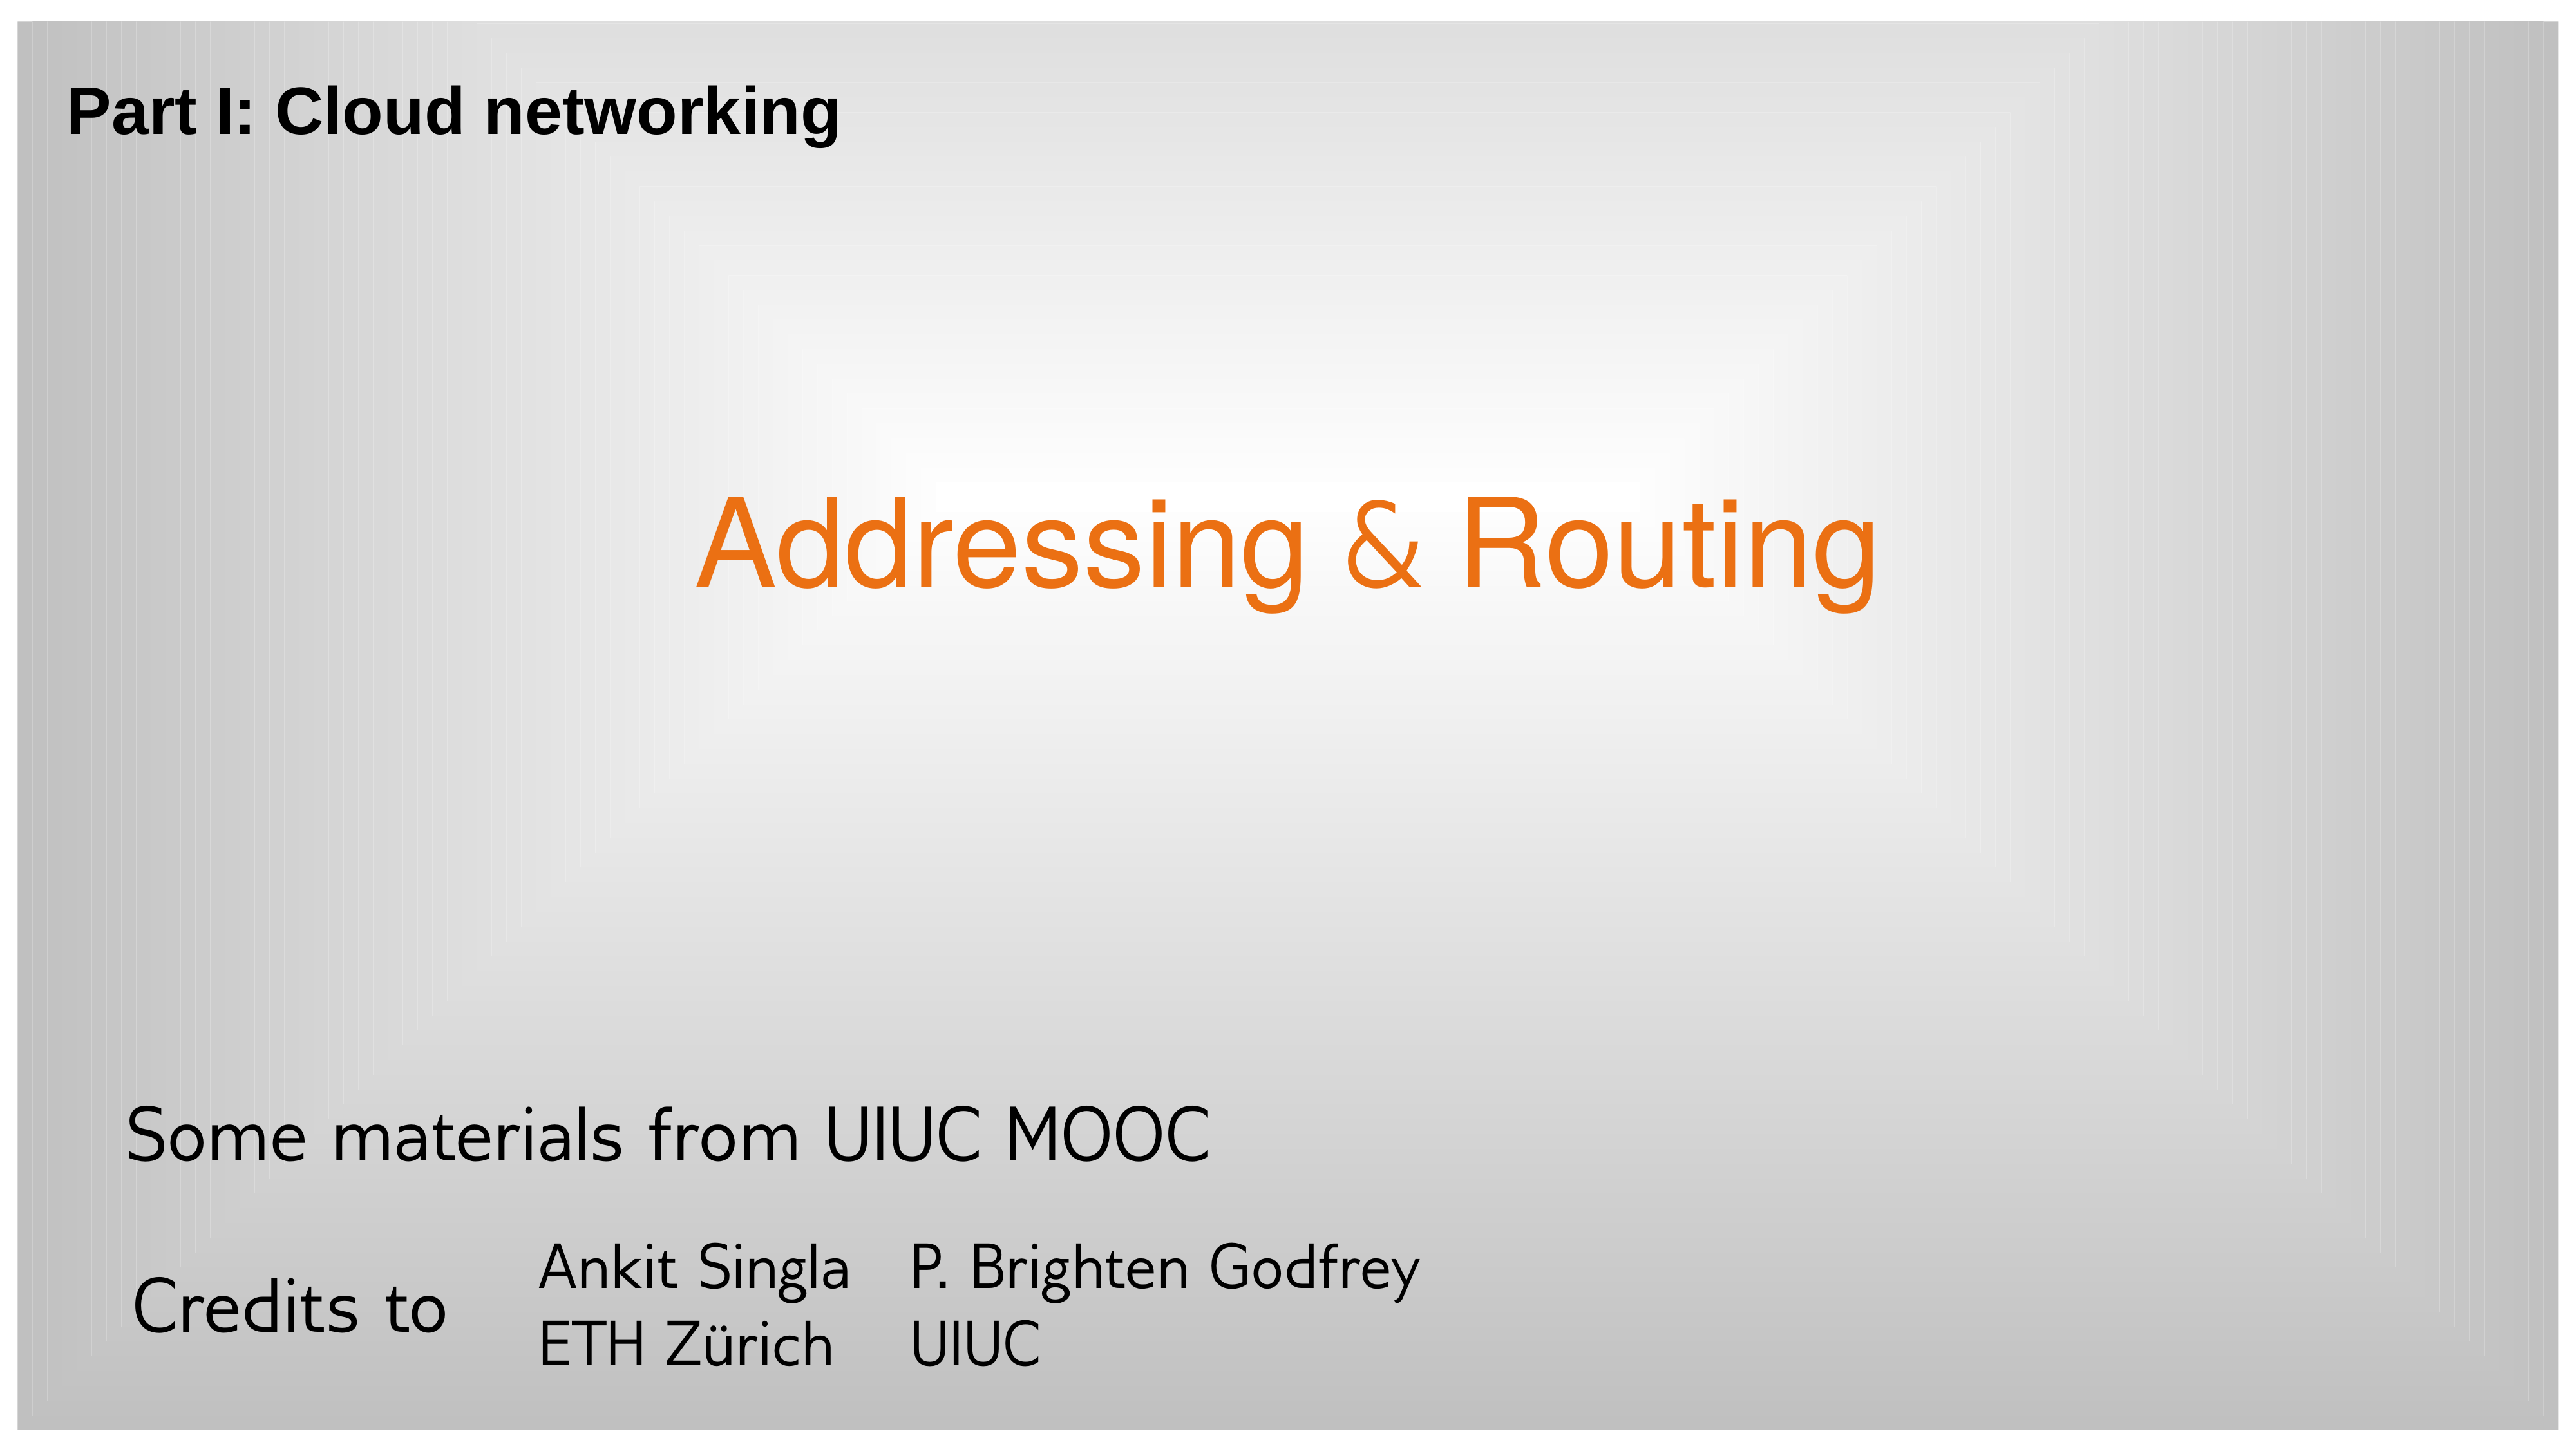

Part I: Cloud networking
# Addressing & Routing
Some materials from UIUC MOOC
Ankit Singla
ETH Zürich
P. Brighten Godfrey
UIUC
Credits to